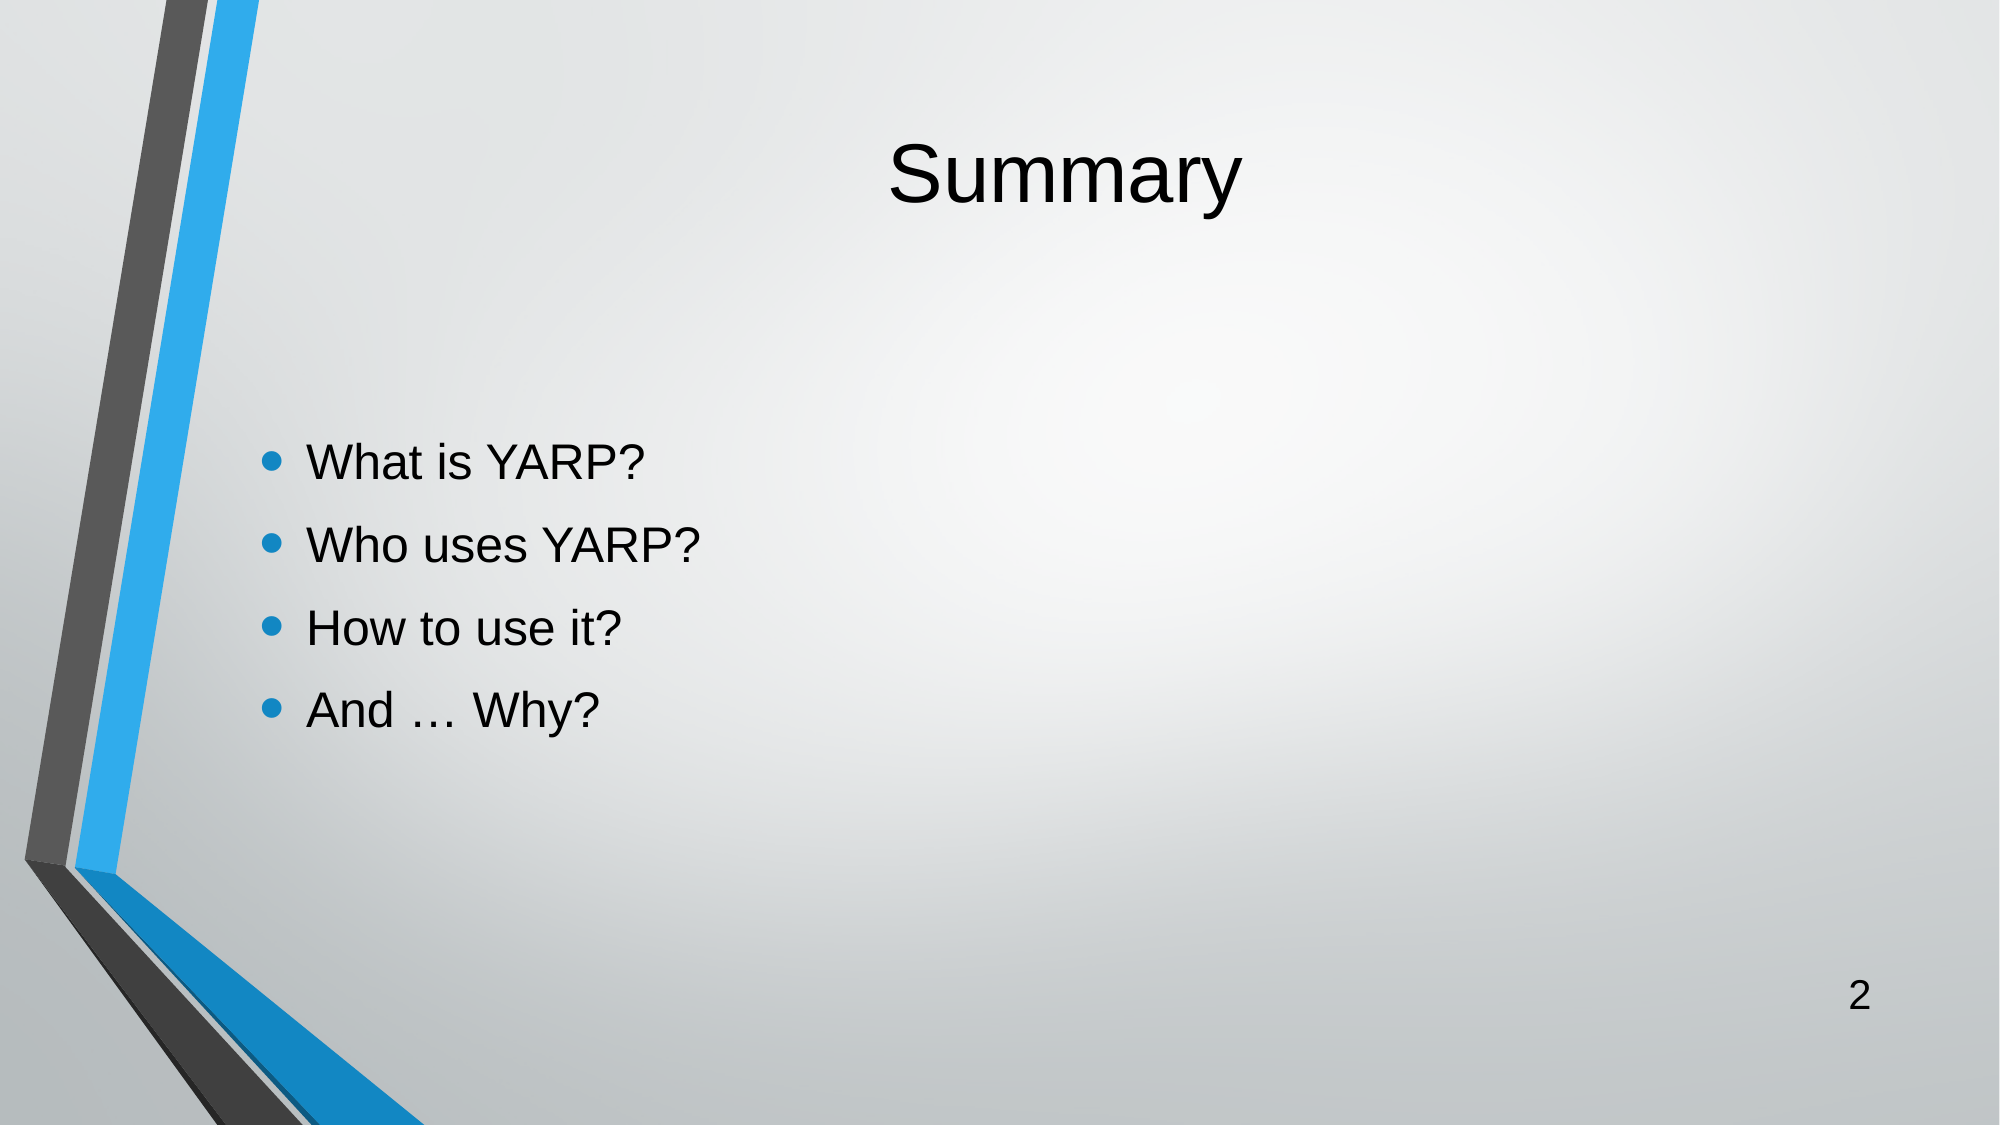

# Summary
What is YARP?
Who uses YARP?
How to use it?
And … Why?

2